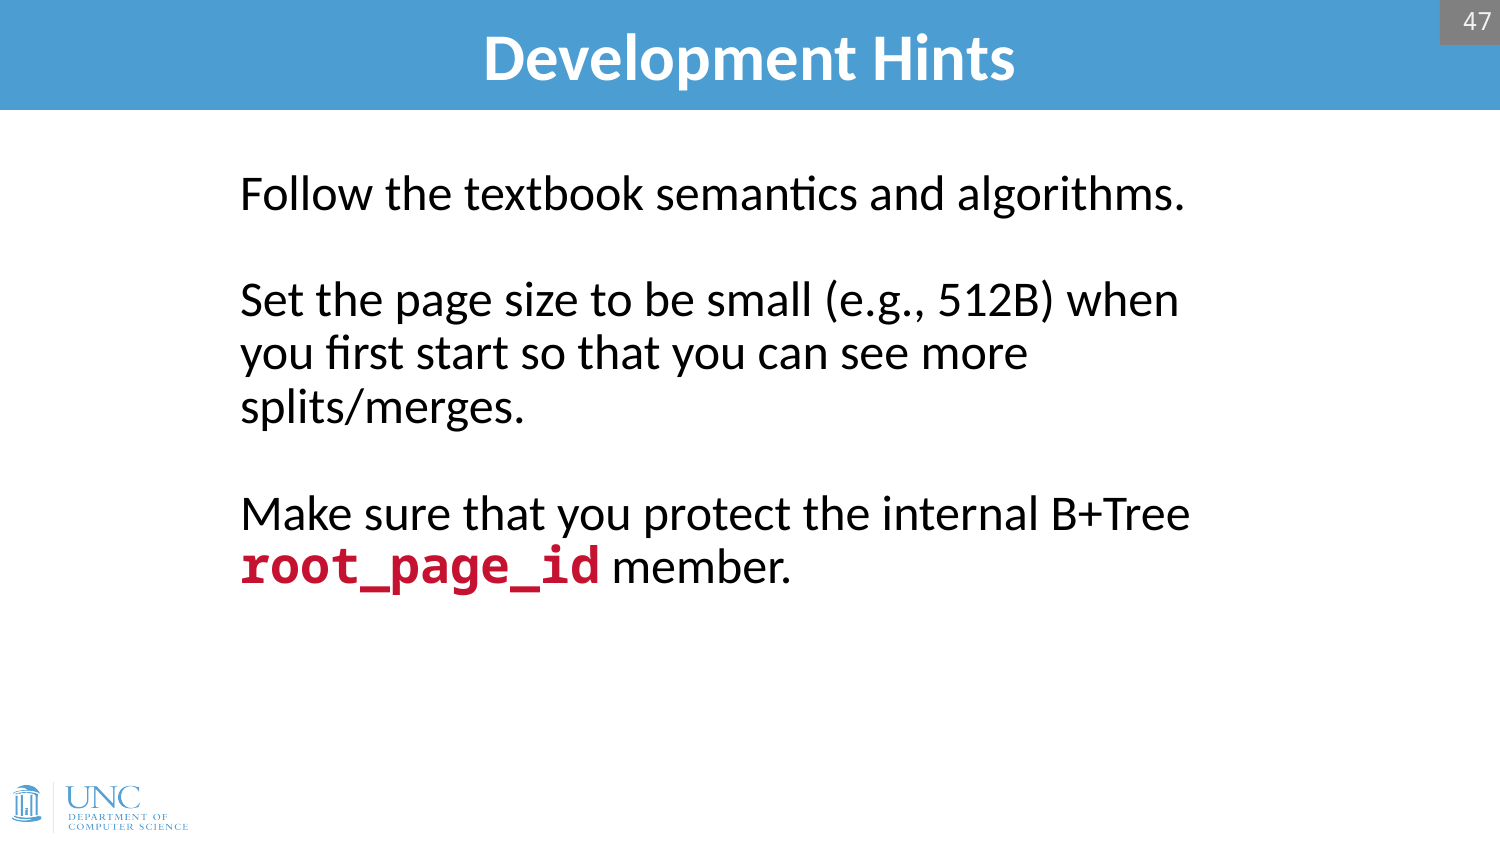

47
# Development Hints
Follow the textbook semantics and algorithms.

Set the page size to be small (e.g., 512B) when you first start so that you can see more splits/merges.

Make sure that you protect the internal B+Tree root_page_id member.